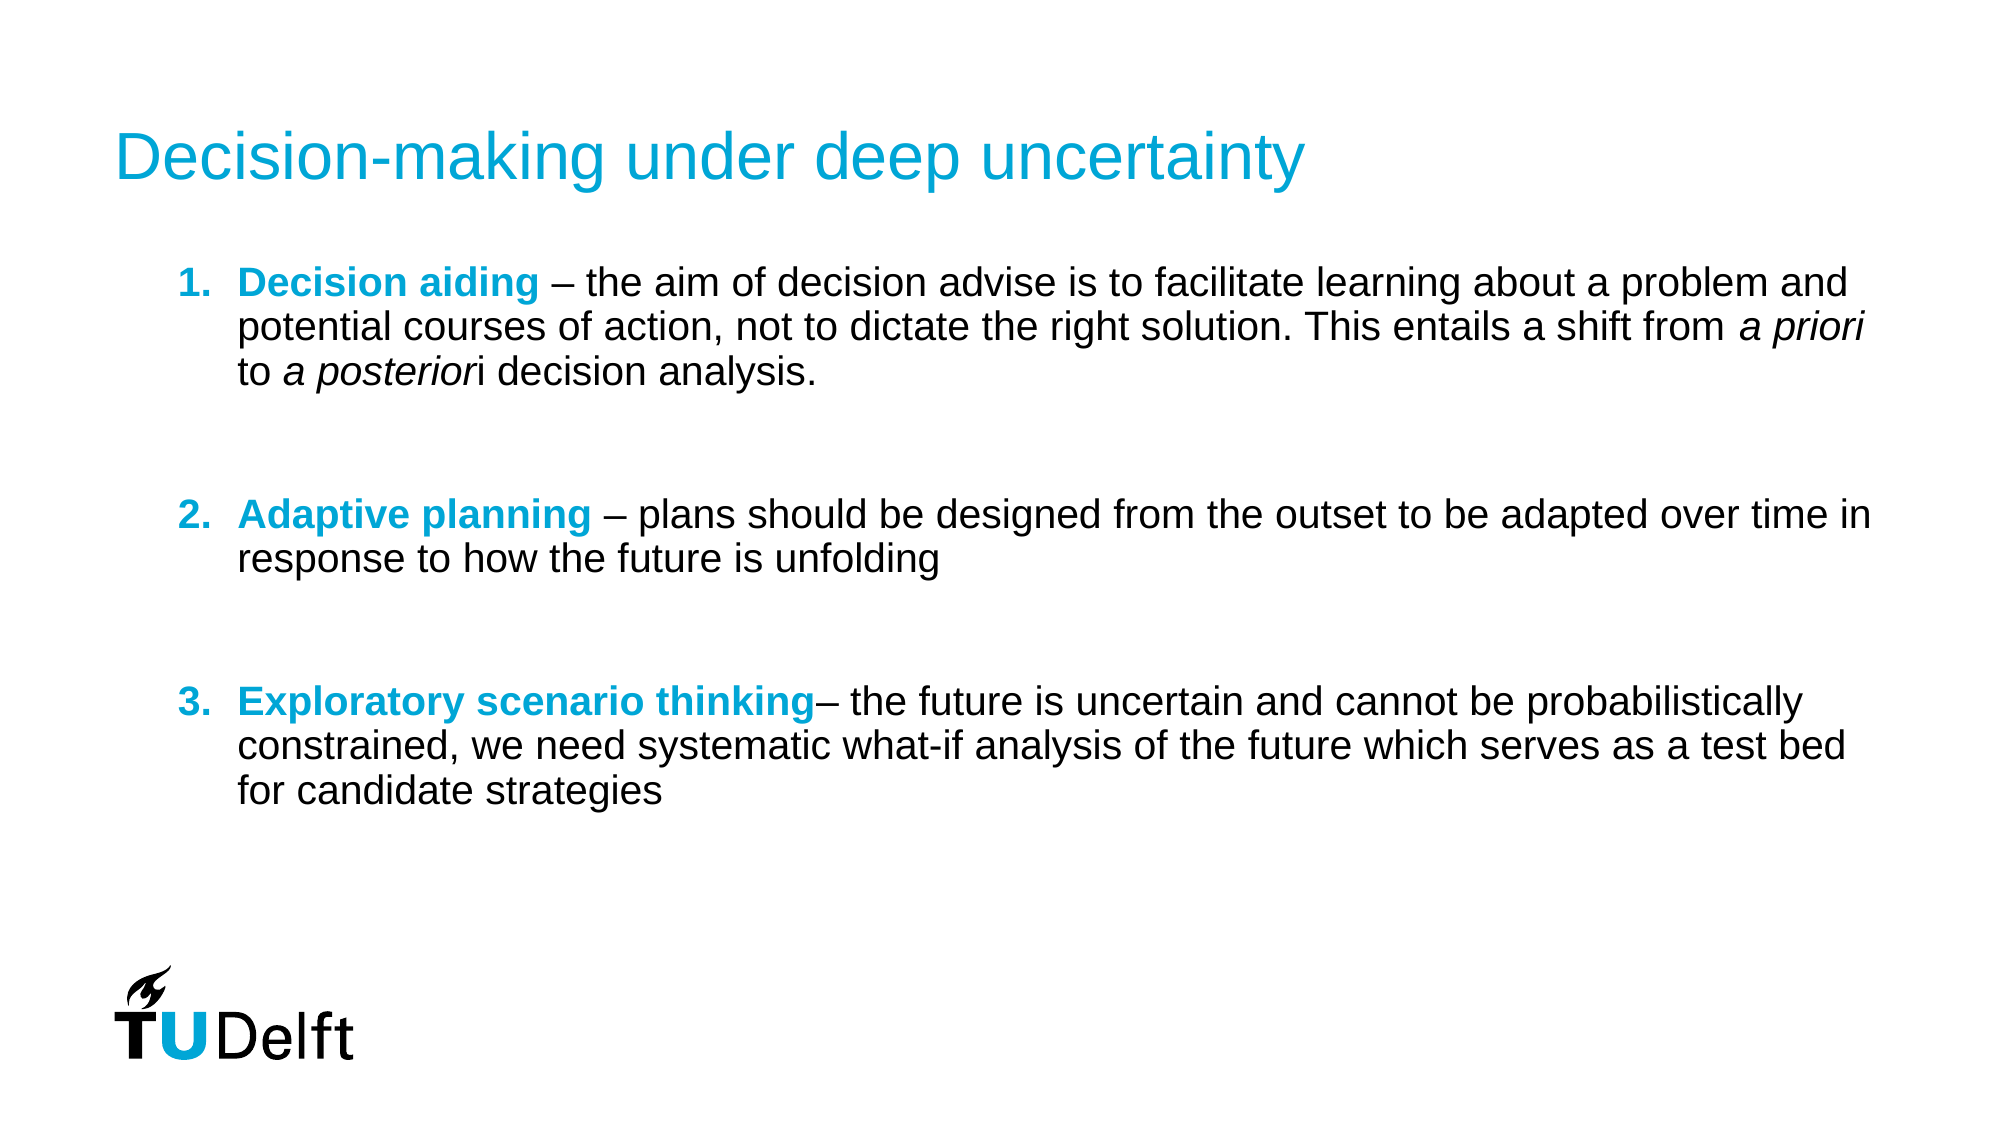

# Decision-making under deep uncertainty
Decision aiding – the aim of decision advise is to facilitate learning about a problem and potential courses of action, not to dictate the right solution. This entails a shift from a priori to a posteriori decision analysis.

Adaptive planning – plans should be designed from the outset to be adapted over time in response to how the future is unfolding

Exploratory scenario thinking– the future is uncertain and cannot be probabilistically constrained, we need systematic what-if analysis of the future which serves as a test bed for candidate strategies